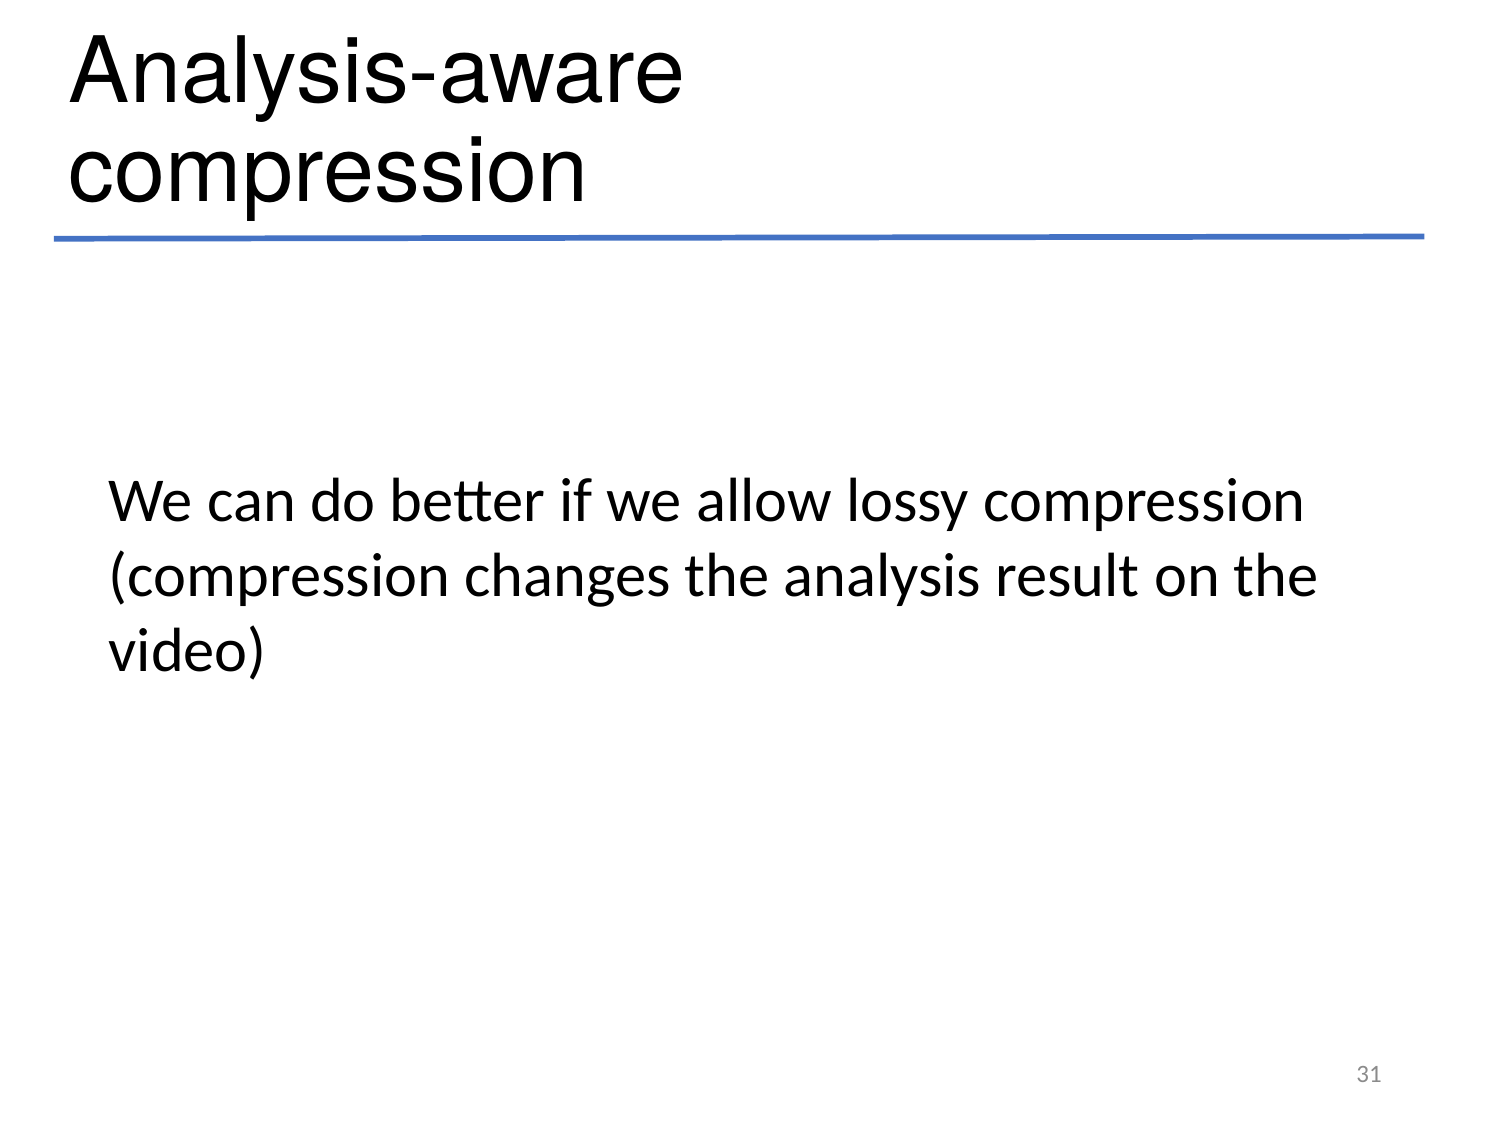

# Analysis-aware compression
We can do better if we allow lossy compression (compression changes the analysis result on the video)

31